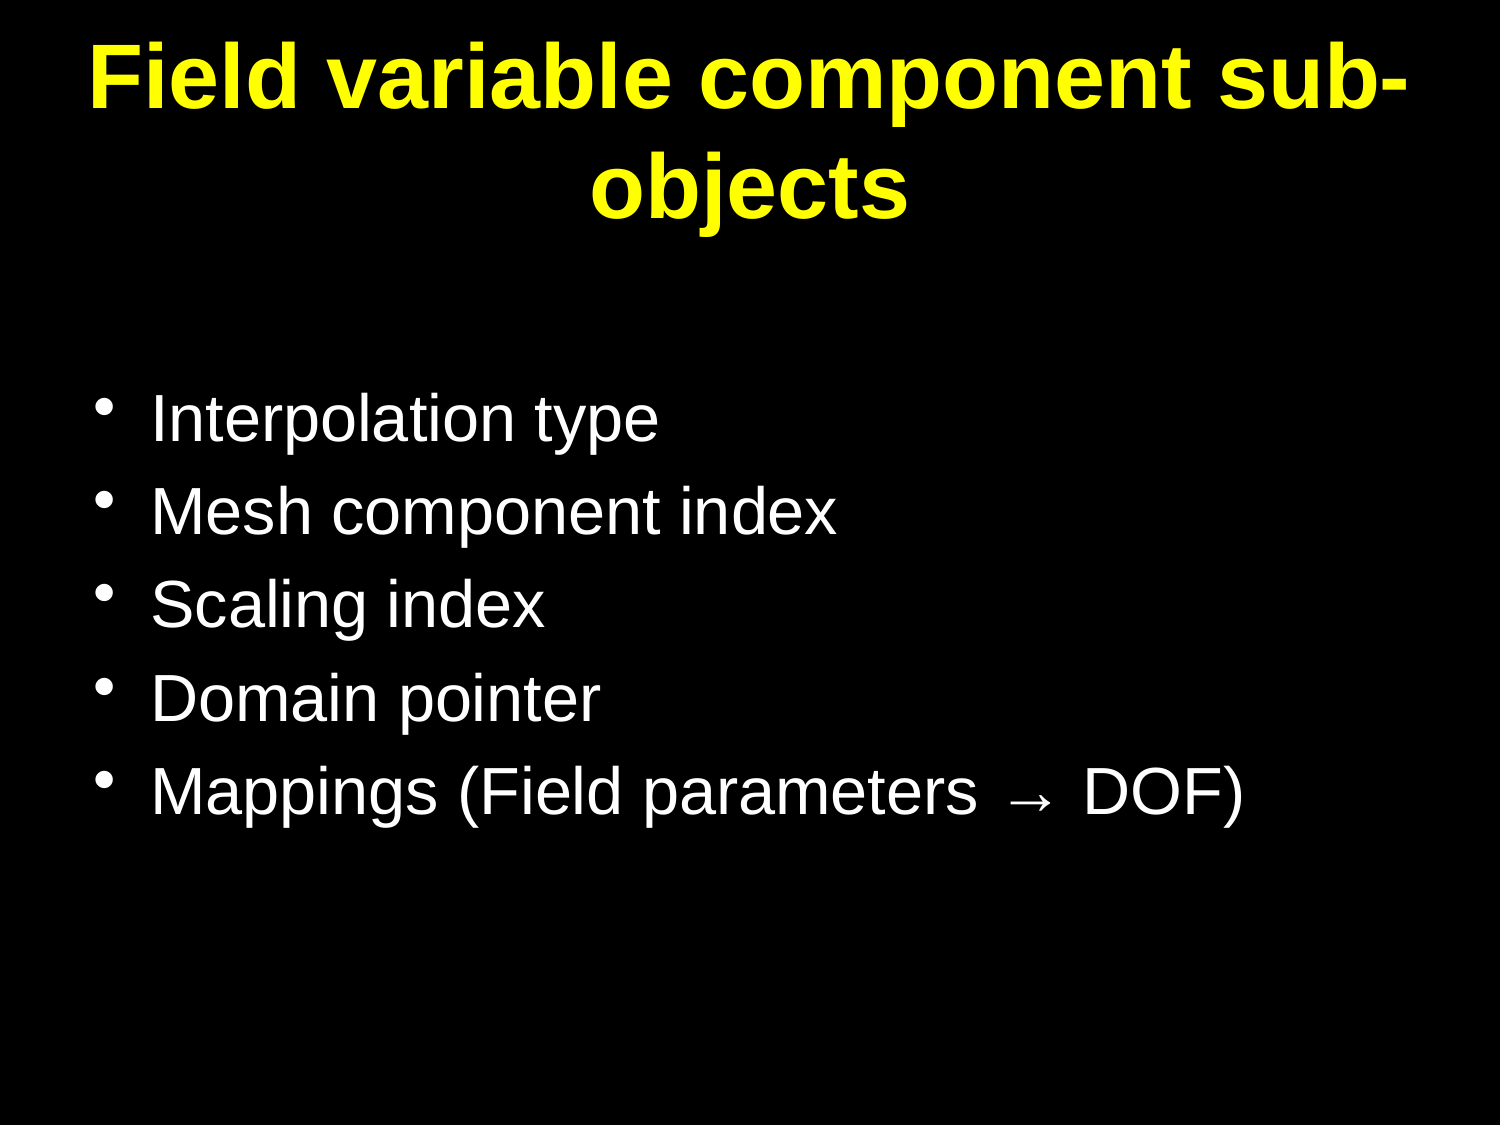

# Field variable component sub-objects
Interpolation type
Mesh component index
Scaling index
Domain pointer
Mappings (Field parameters → DOF)